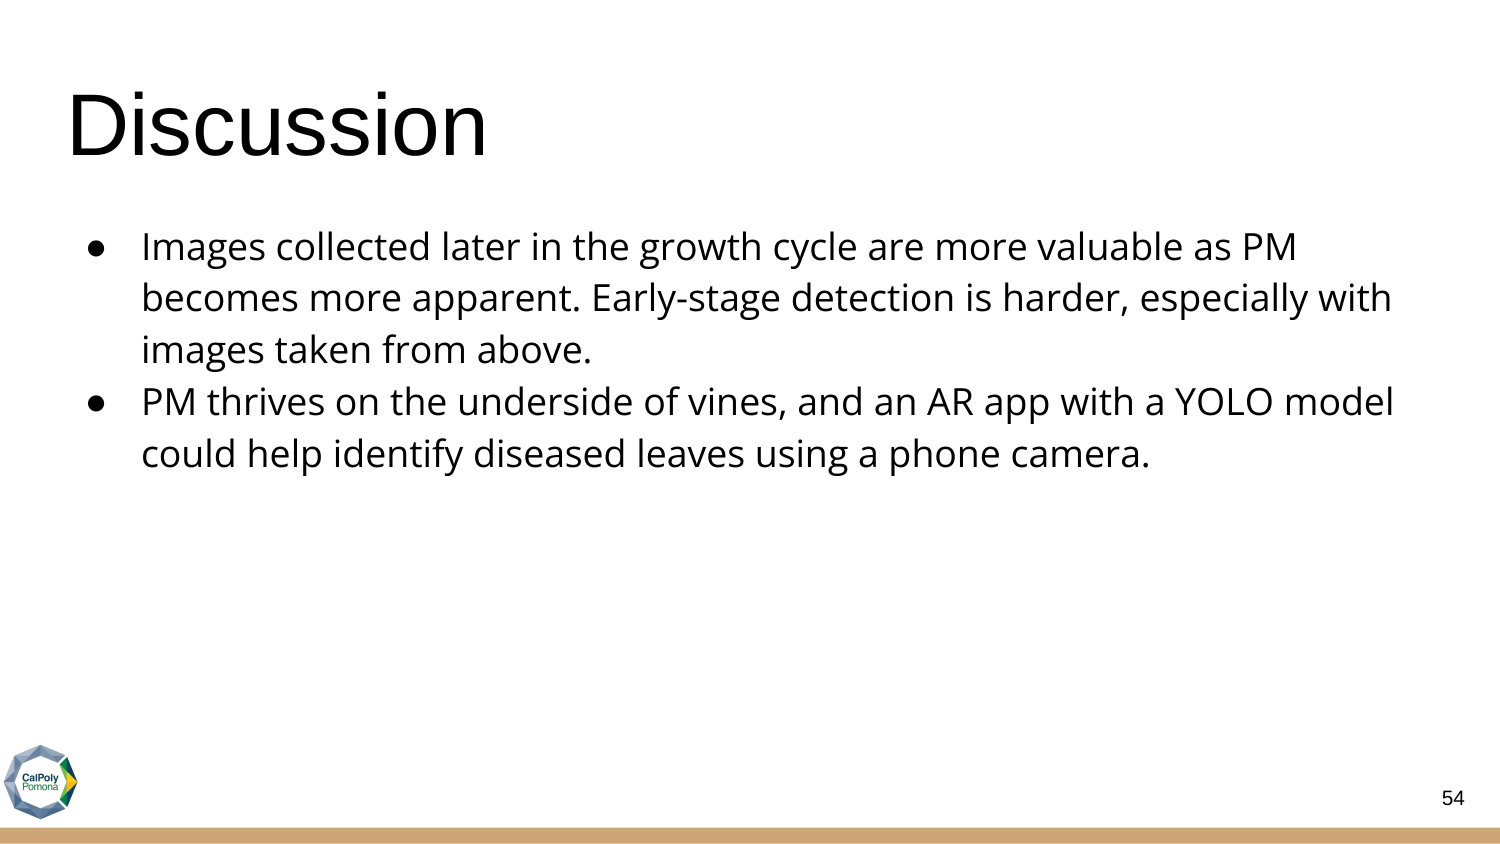

# Discussion
Images collected later in the growth cycle are more valuable as PM becomes more apparent. Early-stage detection is harder, especially with images taken from above.
PM thrives on the underside of vines, and an AR app with a YOLO model could help identify diseased leaves using a phone camera.
54